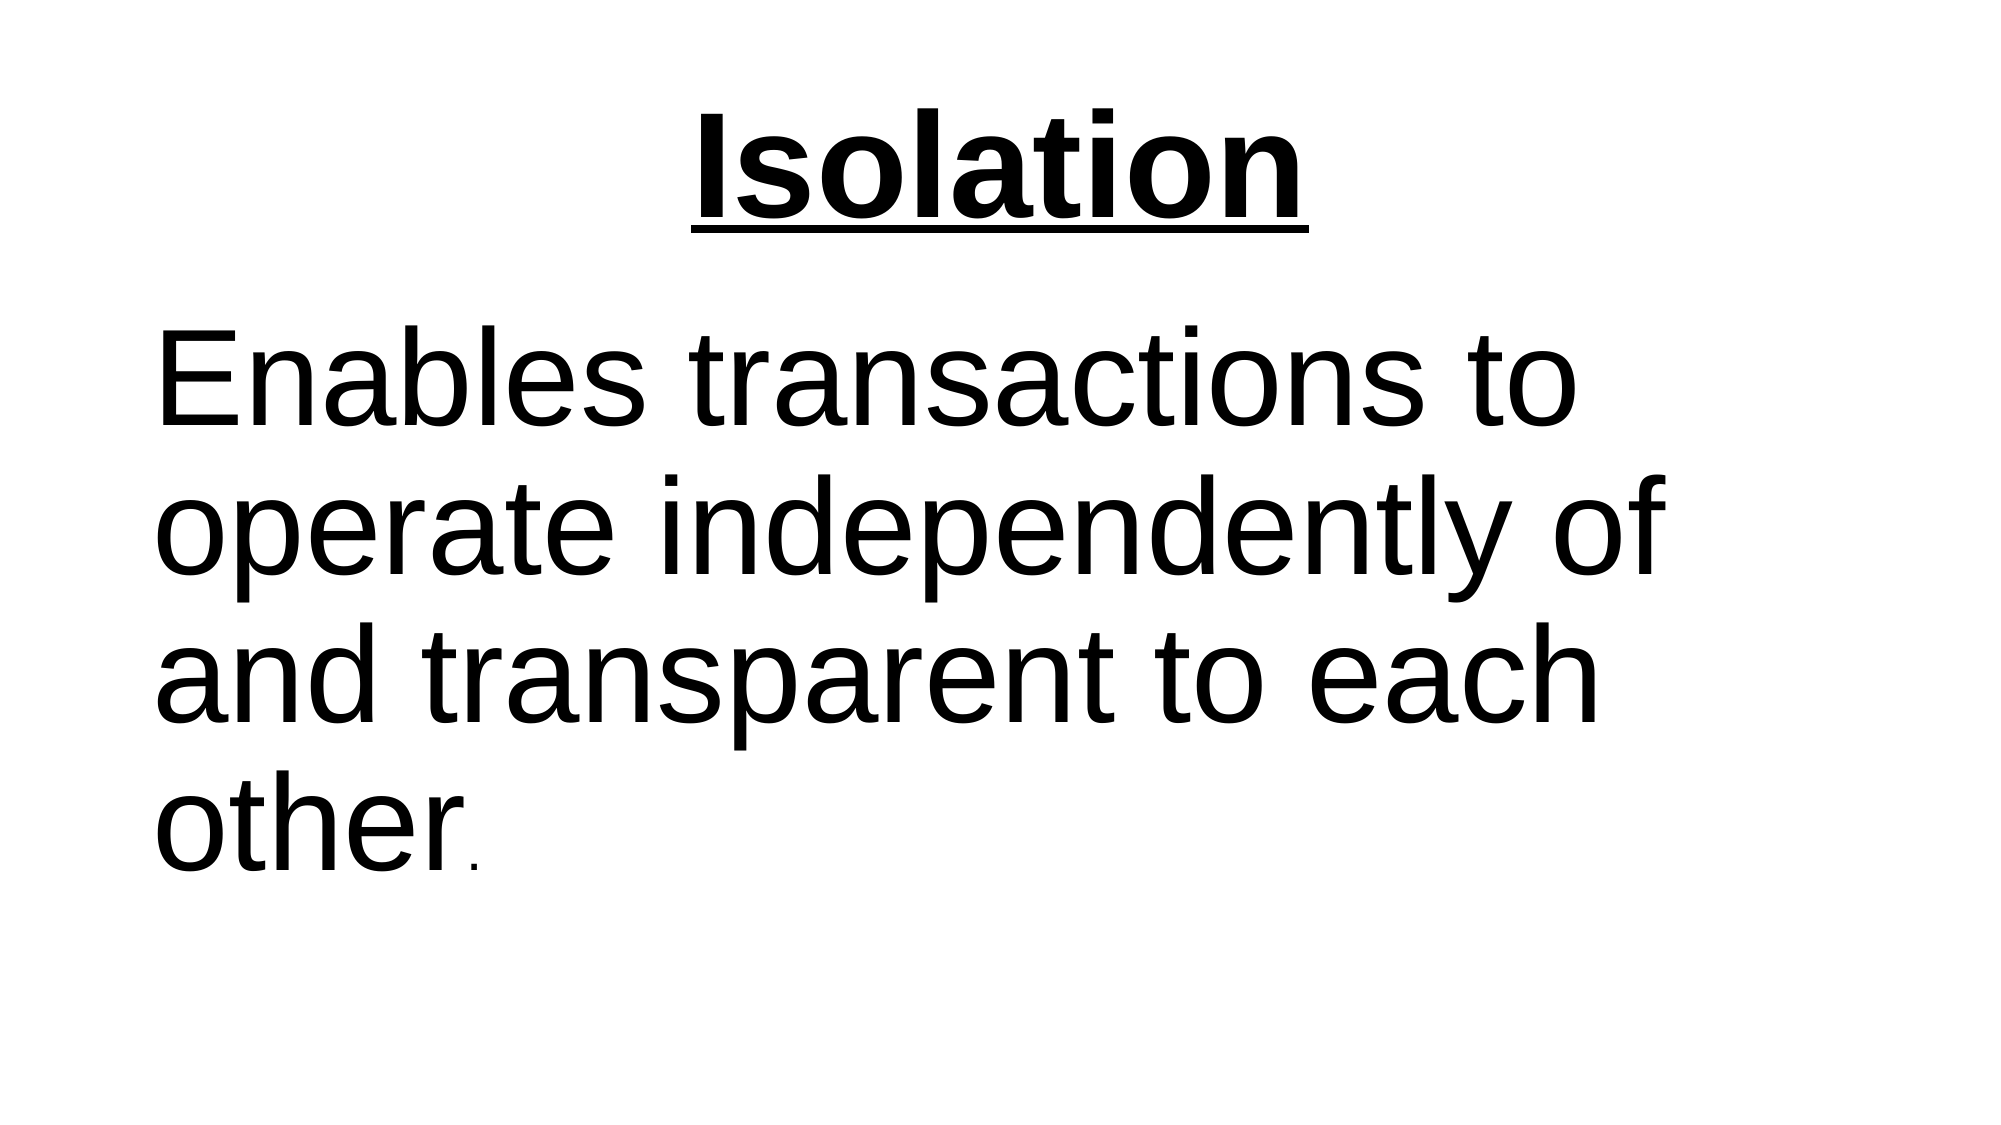

# Isolation
Enables transactions to operate independently of and transparent to each other.